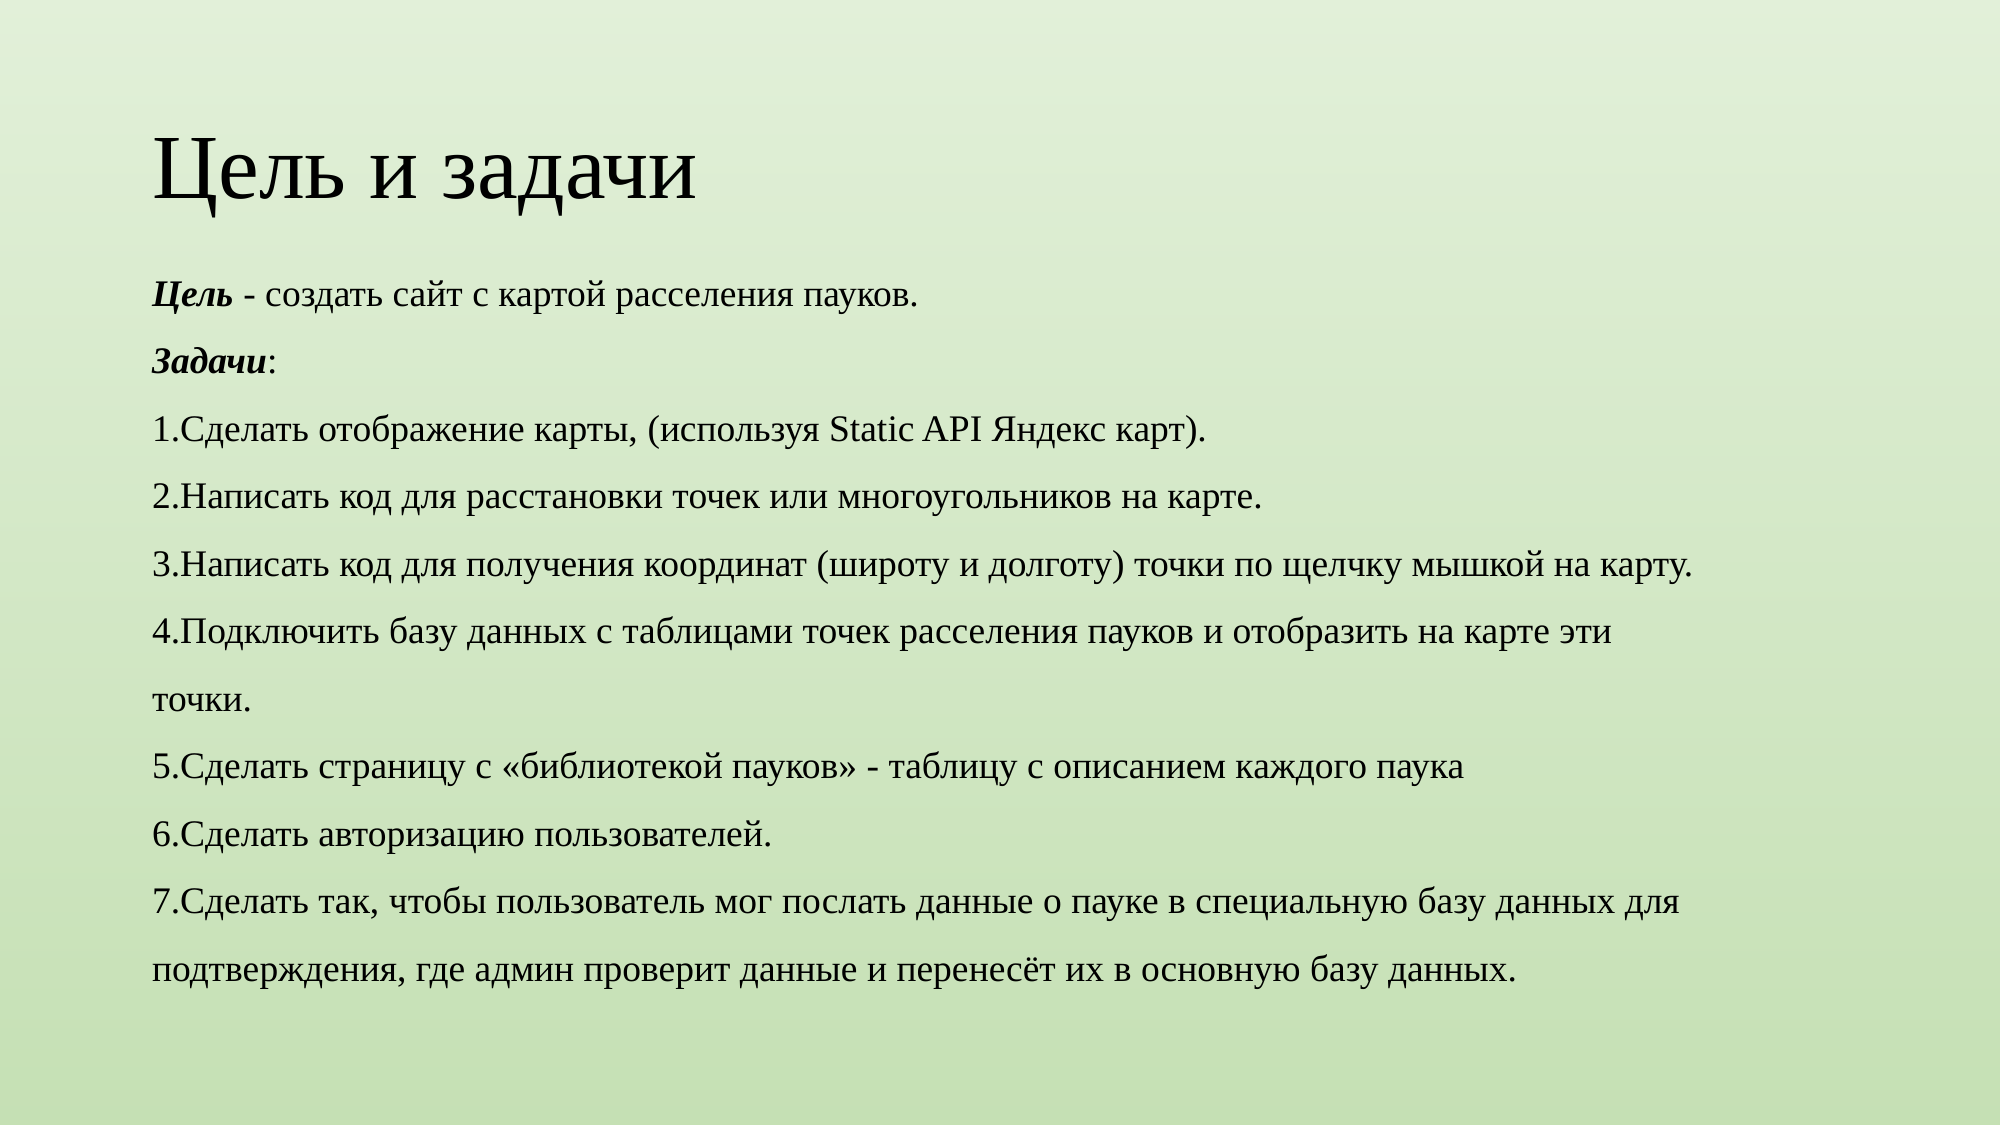

# Цель и задачи
Цель - создать сайт с картой расселения пауков.
Задачи:
1.Сделать отображение карты, (используя Static API Яндекс карт).
2.Написать код для расстановки точек или многоугольников на карте.
3.Написать код для получения координат (широту и долготу) точки по щелчку мышкой на карту.
4.Подключить базу данных с таблицами точек расселения пауков и отобразить на карте эти точки.
5.Сделать страницу с «библиотекой пауков» - таблицу с описанием каждого паука
6.Сделать авторизацию пользователей.
7.Сделать так, чтобы пользователь мог послать данные о пауке в специальную базу данных для подтверждения, где админ проверит данные и перенесёт их в основную базу данных.